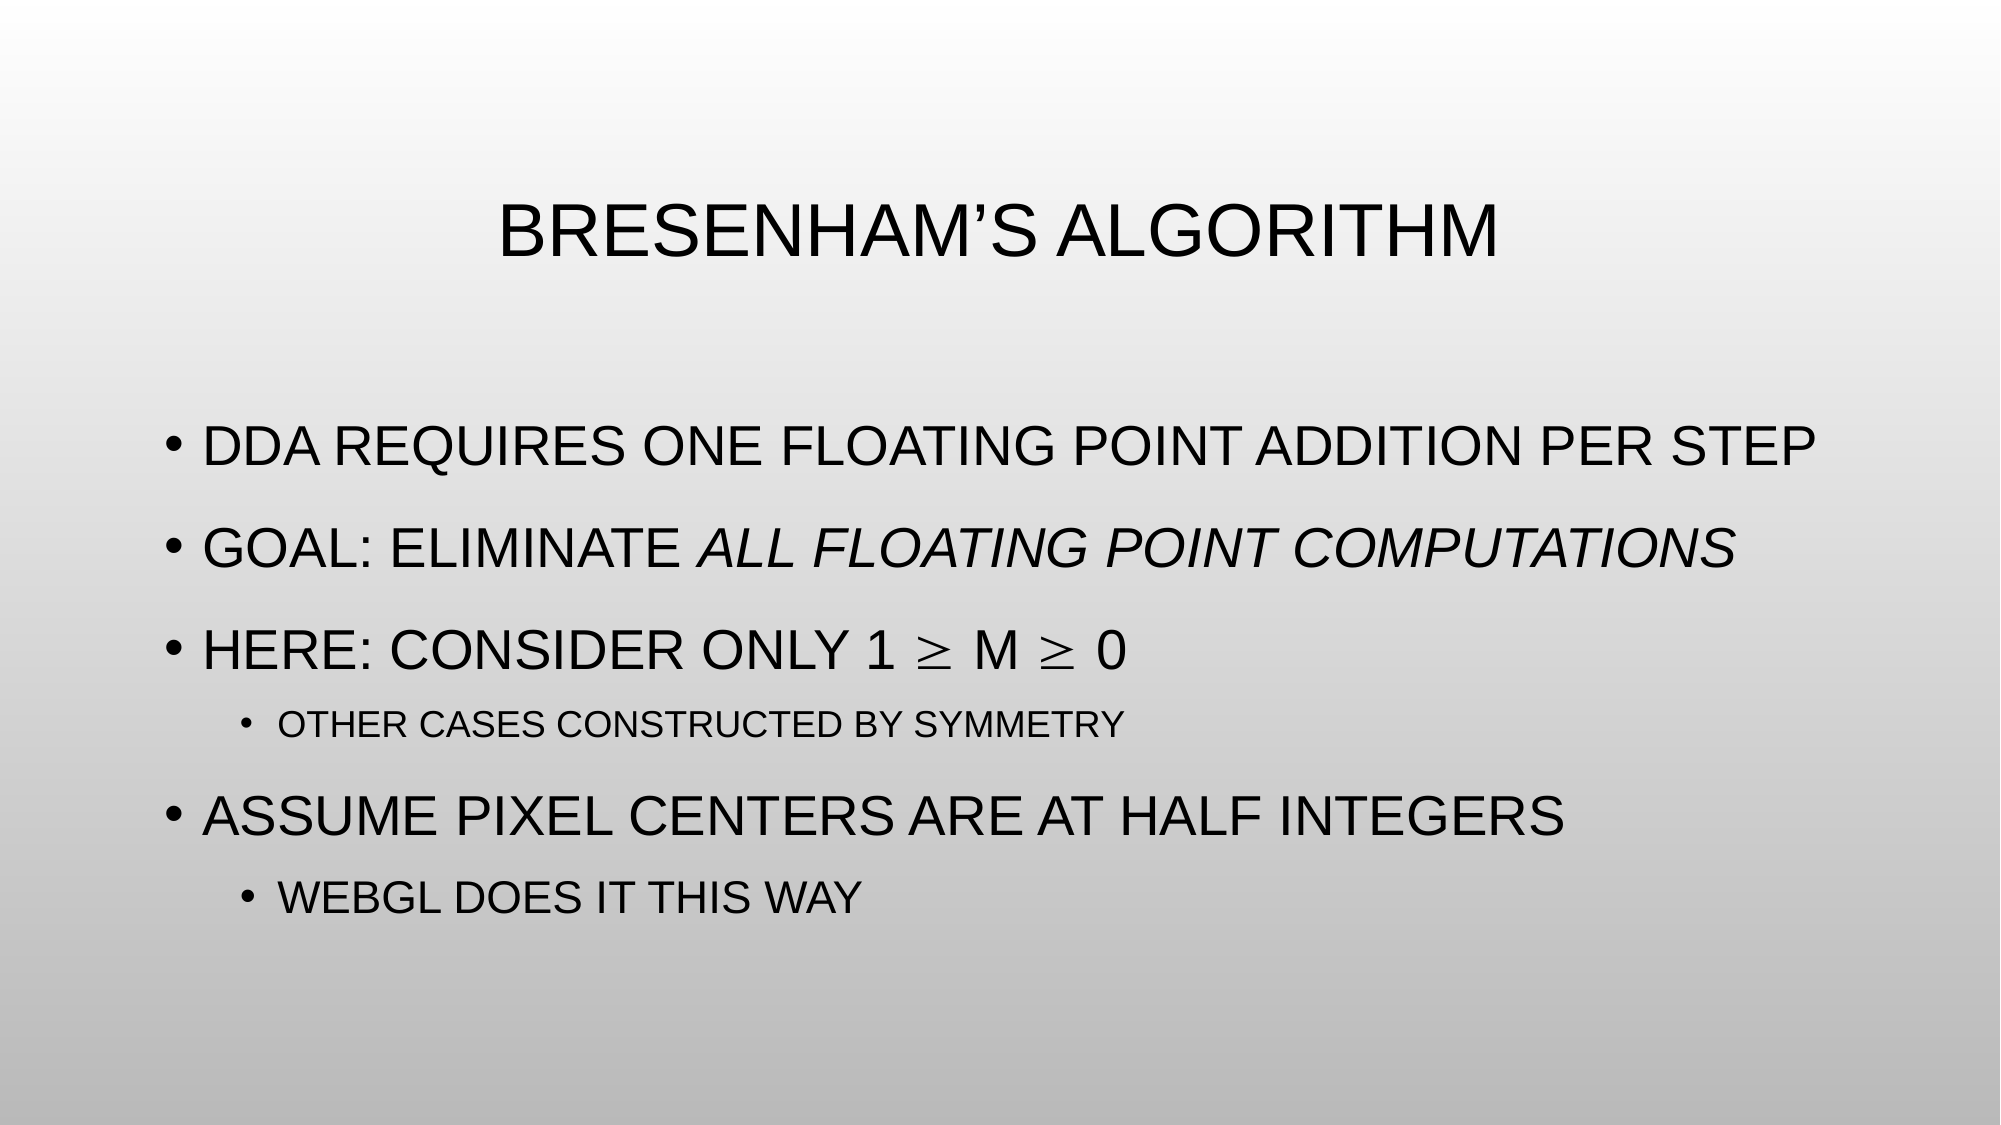

# Bresenham’s Algorithm
DDA requires one floating point addition per step
Goal: eliminate all floating point computations
Here: consider only 1 ≥ m ≥ 0
Other cases constructed by symmetry
Assume pixel centers are at half integers
WebGL does it this way